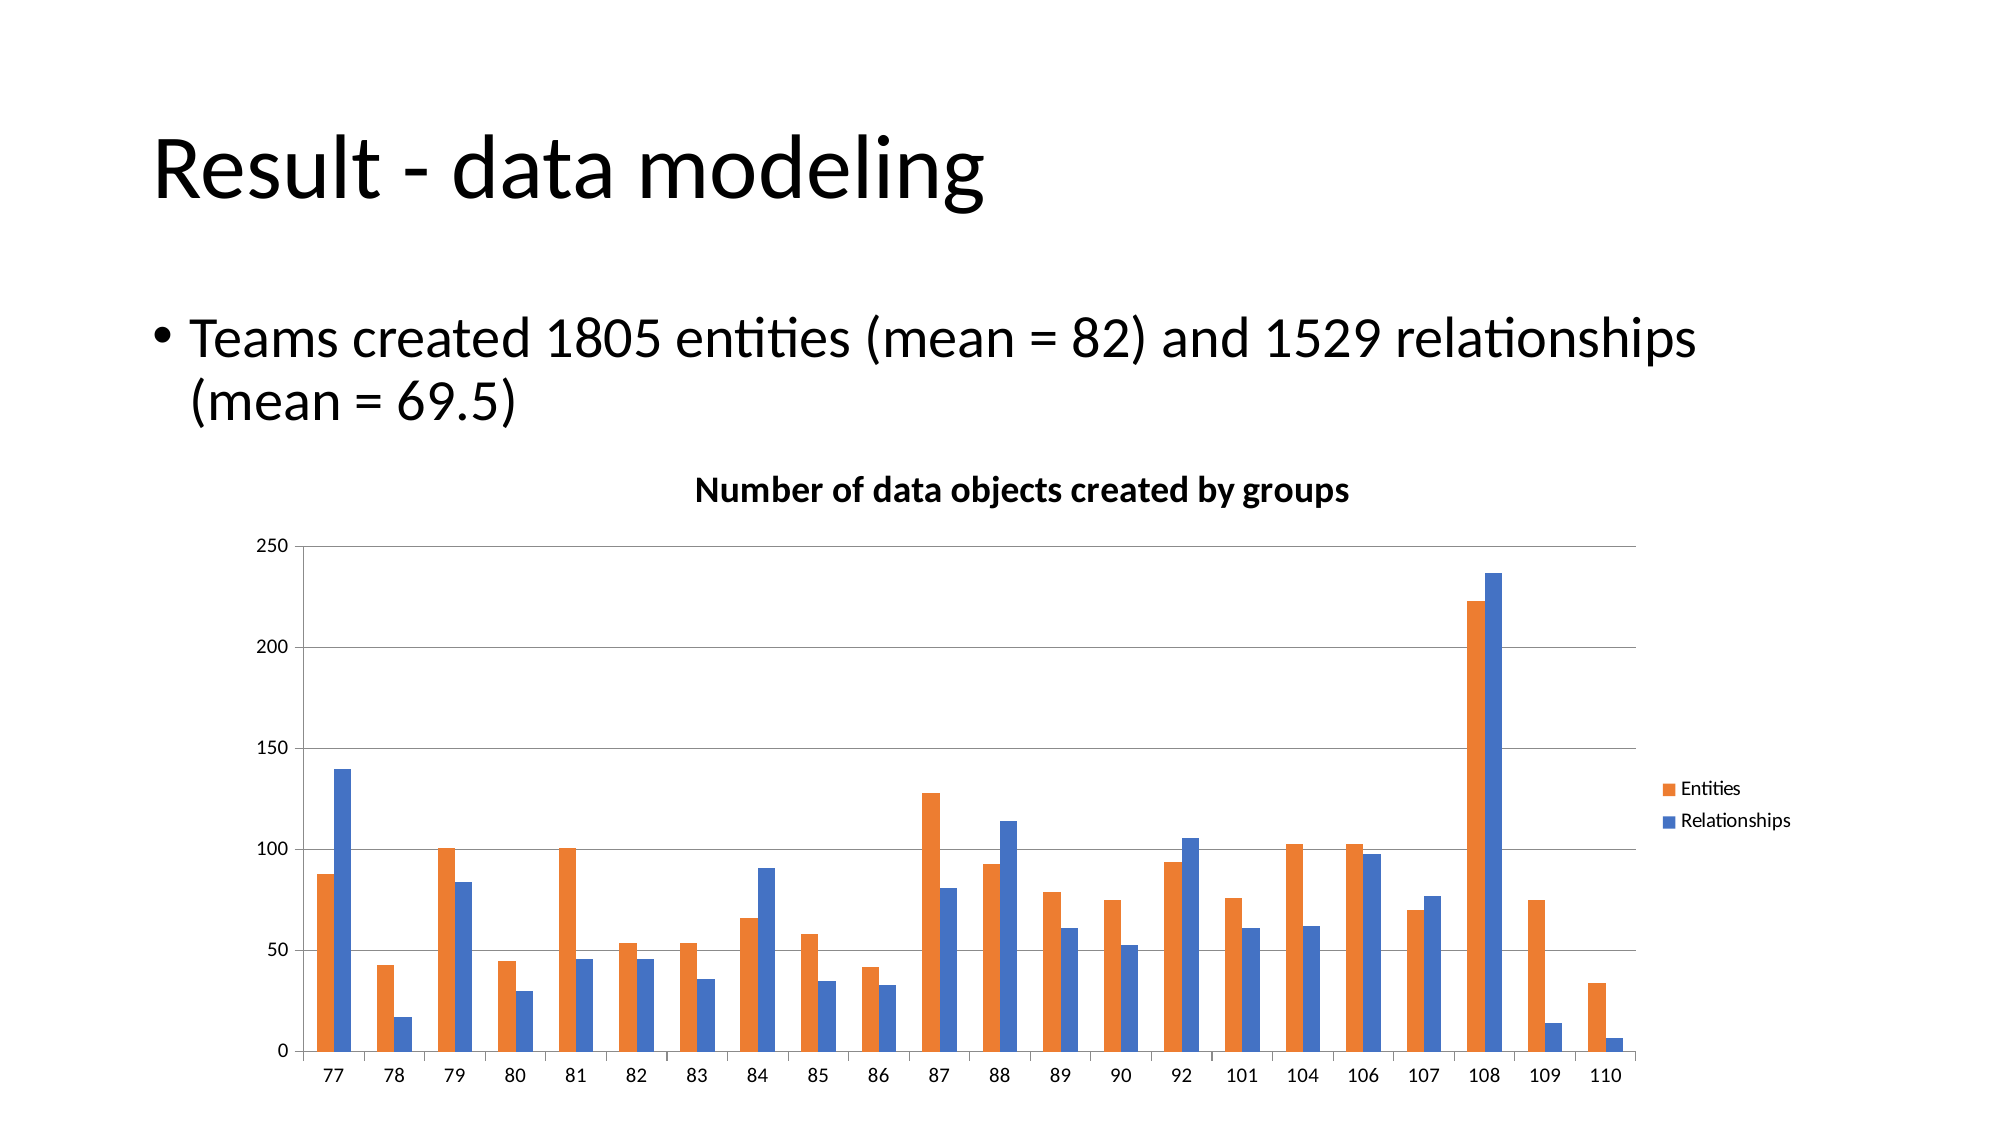

# Result - data modeling
Teams created 1805 entities (mean = 82) and 1529 relationships (mean = 69.5)

### Chart: Number of data objects created by groups

| Category |  |  |
|---|---|---|
| 77.0 | 88.0 | 140.0 |
| 78.0 | 43.0 | 17.0 |
| 79.0 | 101.0 | 84.0 |
| 80.0 | 45.0 | 30.0 |
| 81.0 | 101.0 | 46.0 |
| 82.0 | 54.0 | 46.0 |
| 83.0 | 54.0 | 36.0 |
| 84.0 | 66.0 | 91.0 |
| 85.0 | 58.0 | 35.0 |
| 86.0 | 42.0 | 33.0 |
| 87.0 | 128.0 | 81.0 |
| 88.0 | 93.0 | 114.0 |
| 89.0 | 79.0 | 61.0 |
| 90.0 | 75.0 | 53.0 |
| 92.0 | 94.0 | 106.0 |
| 101.0 | 76.0 | 61.0 |
| 104.0 | 103.0 | 62.0 |
| 106.0 | 103.0 | 98.0 |
| 107.0 | 70.0 | 77.0 |
| 108.0 | 223.0 | 237.0 |
| 109.0 | 75.0 | 14.0 |
| 110.0 | 34.0 | 7.0 |